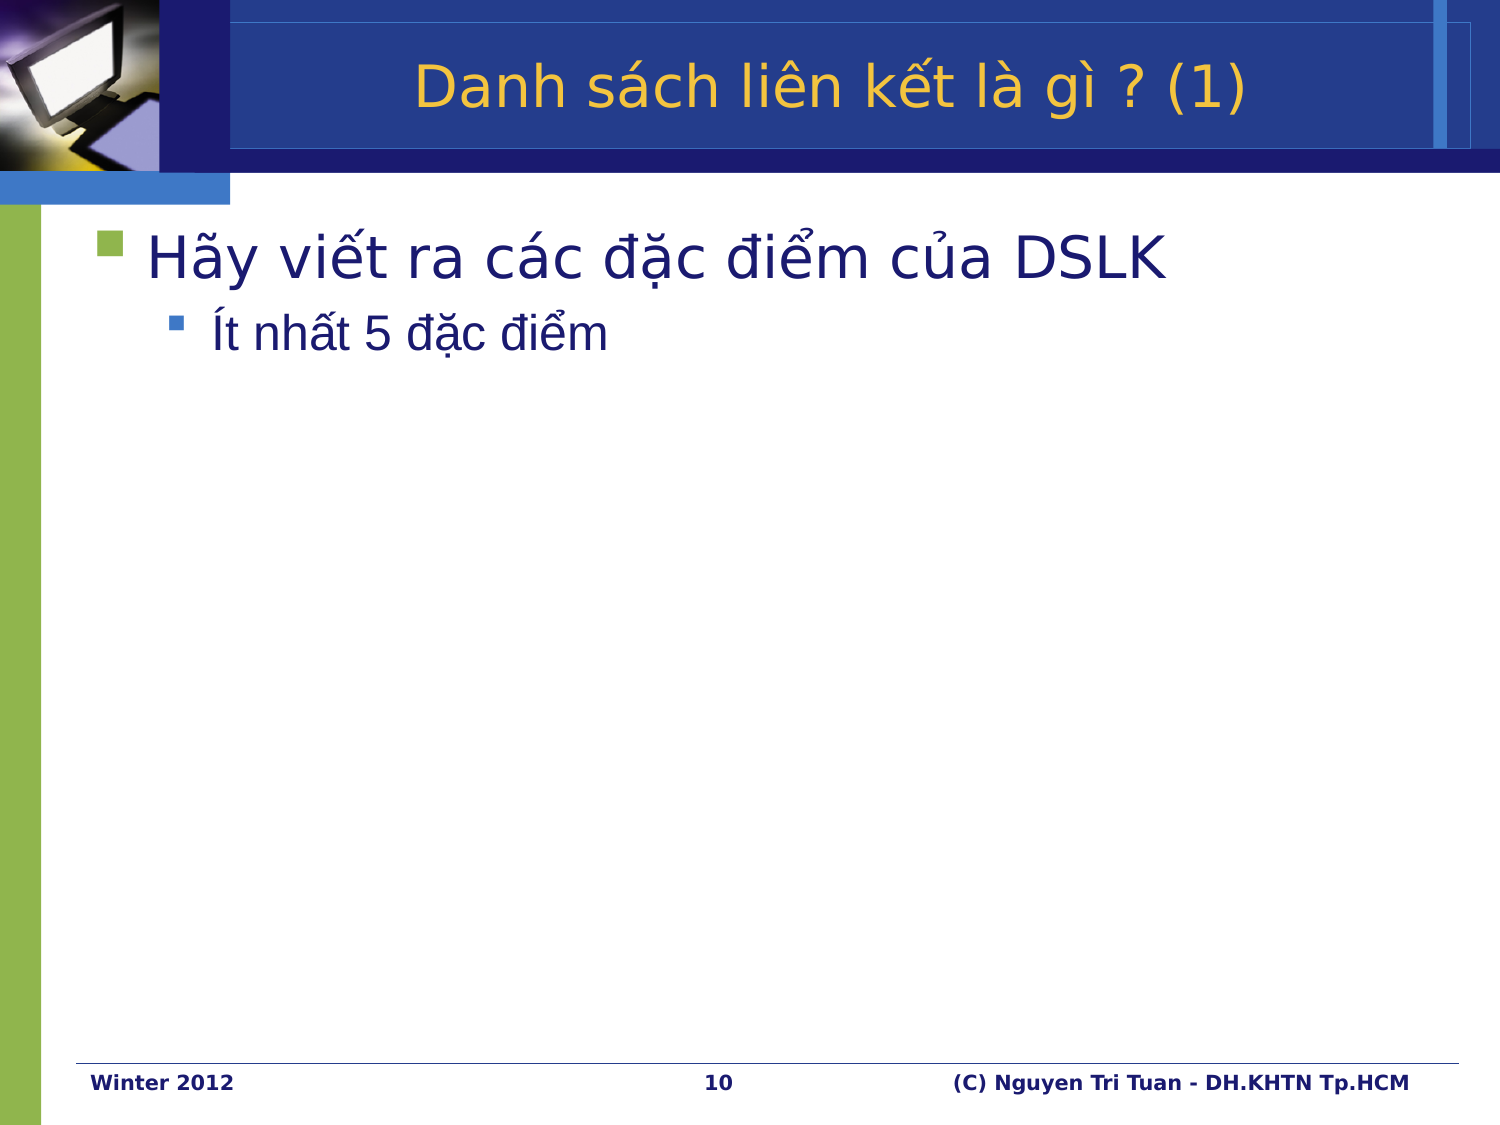

# Danh sách liên kết là gì ? (1)
Hãy viết ra các đặc điểm của DSLK
Ít nhất 5 đặc điểm
Winter 2012
10
(C) Nguyen Tri Tuan - DH.KHTN Tp.HCM